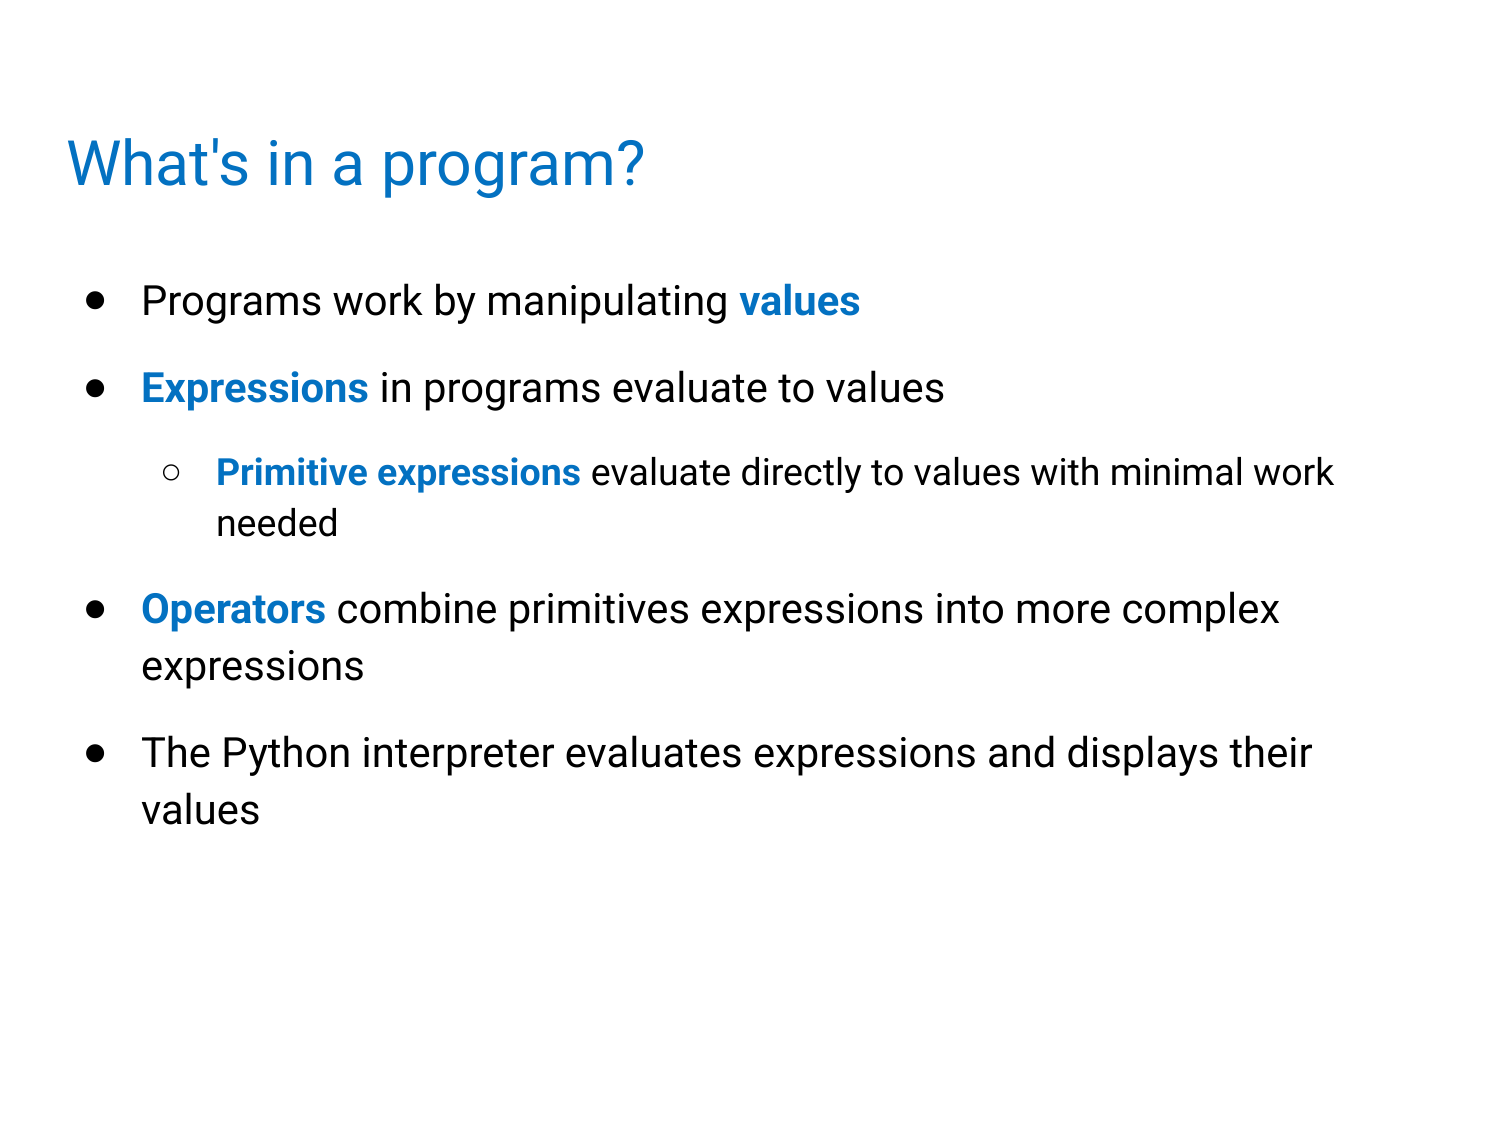

# What's in a program?
Programs work by manipulating values
Expressions in programs evaluate to values
Primitive expressions evaluate directly to values with minimal work needed
Operators combine primitives expressions into more complex expressions
The Python interpreter evaluates expressions and displays their values